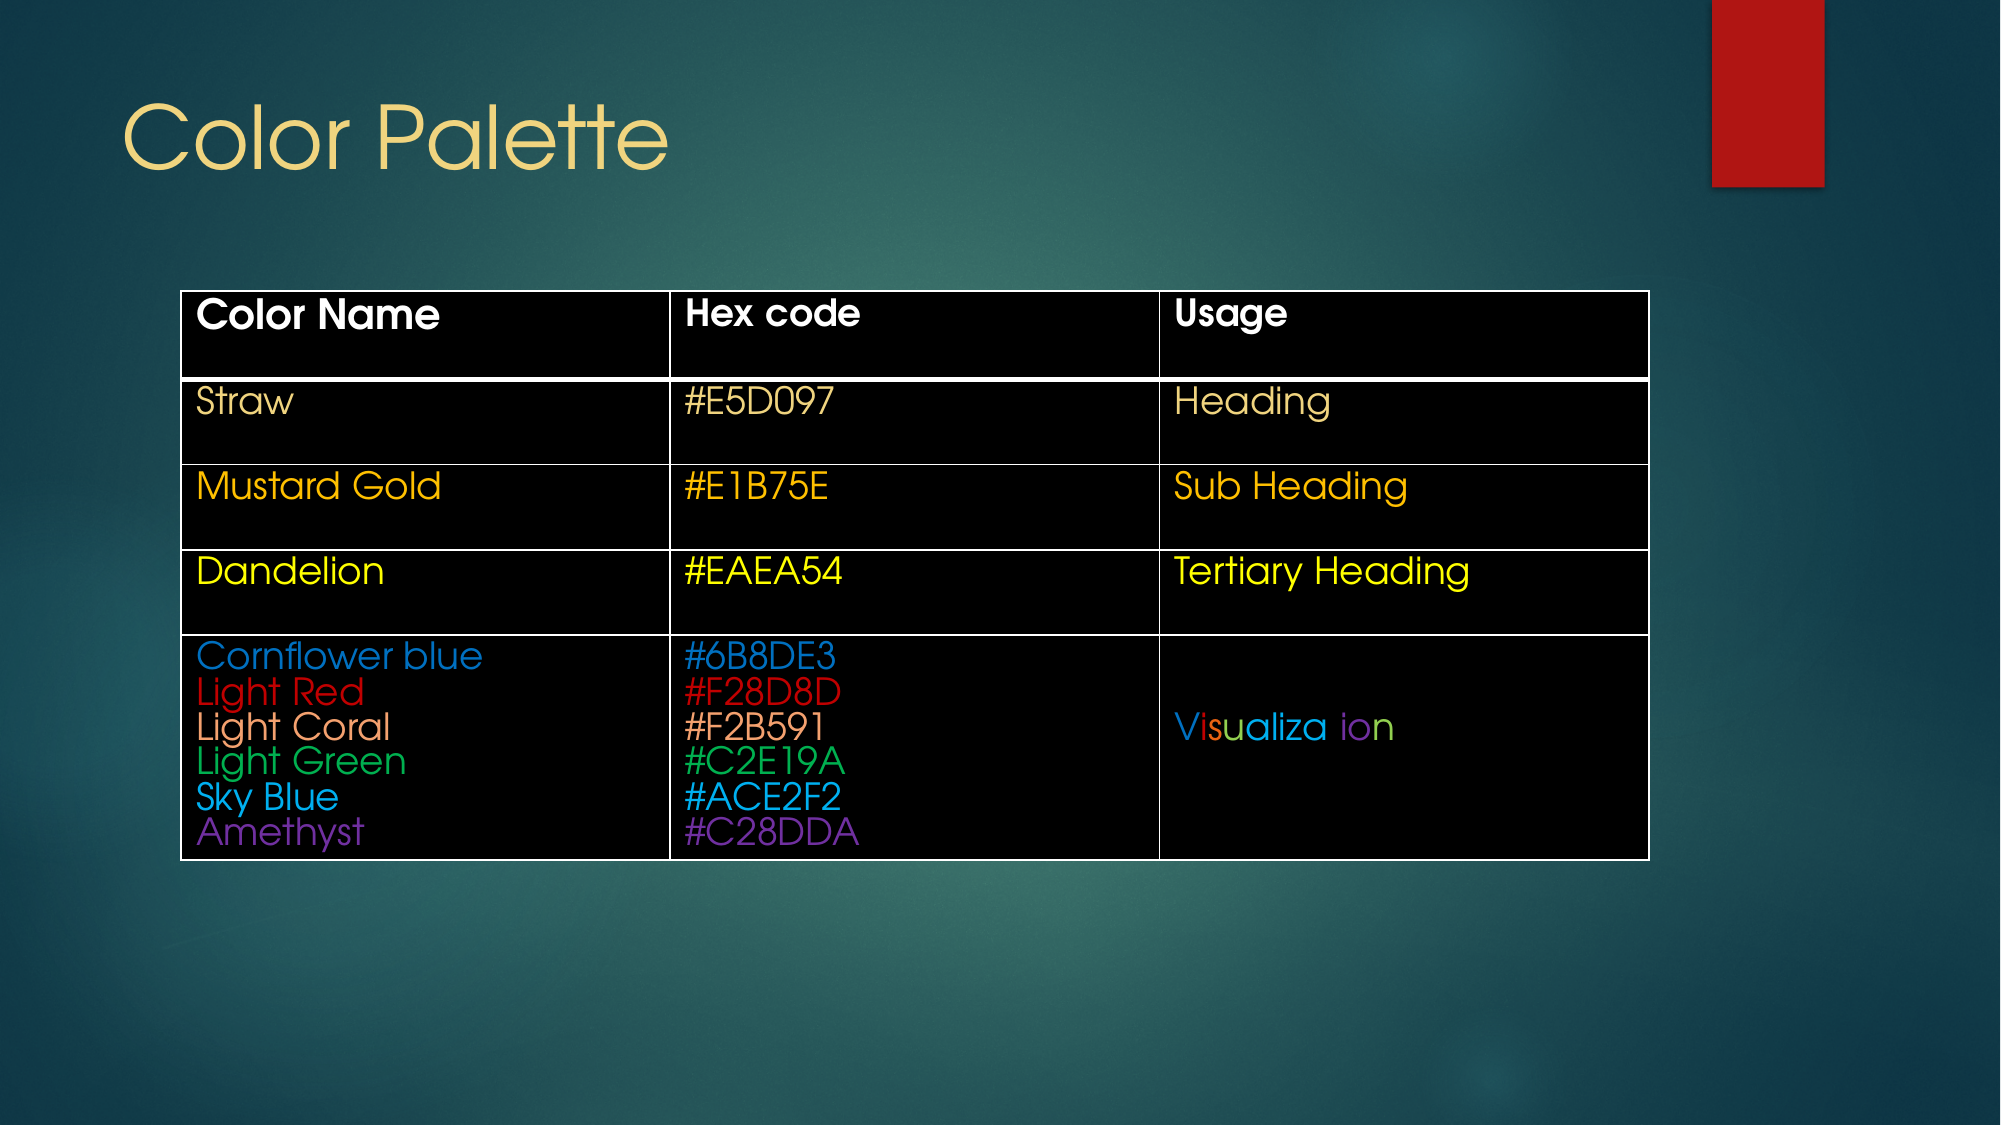

# Color Palette
| Color Name | Hex code | Usage |
| --- | --- | --- |
| Straw | #E5D097 | Heading |
| Mustard Gold | #E1B75E | Sub Heading |
| Dandelion | #EAEA54 | Tertiary Heading |
| Cornflower blue Light Red Light Coral Light Green Sky Blue Amethyst | #6B8DE3 #F28D8D #F2B591 #C2E19A #ACE2F2 #C28DDA | Visualization |